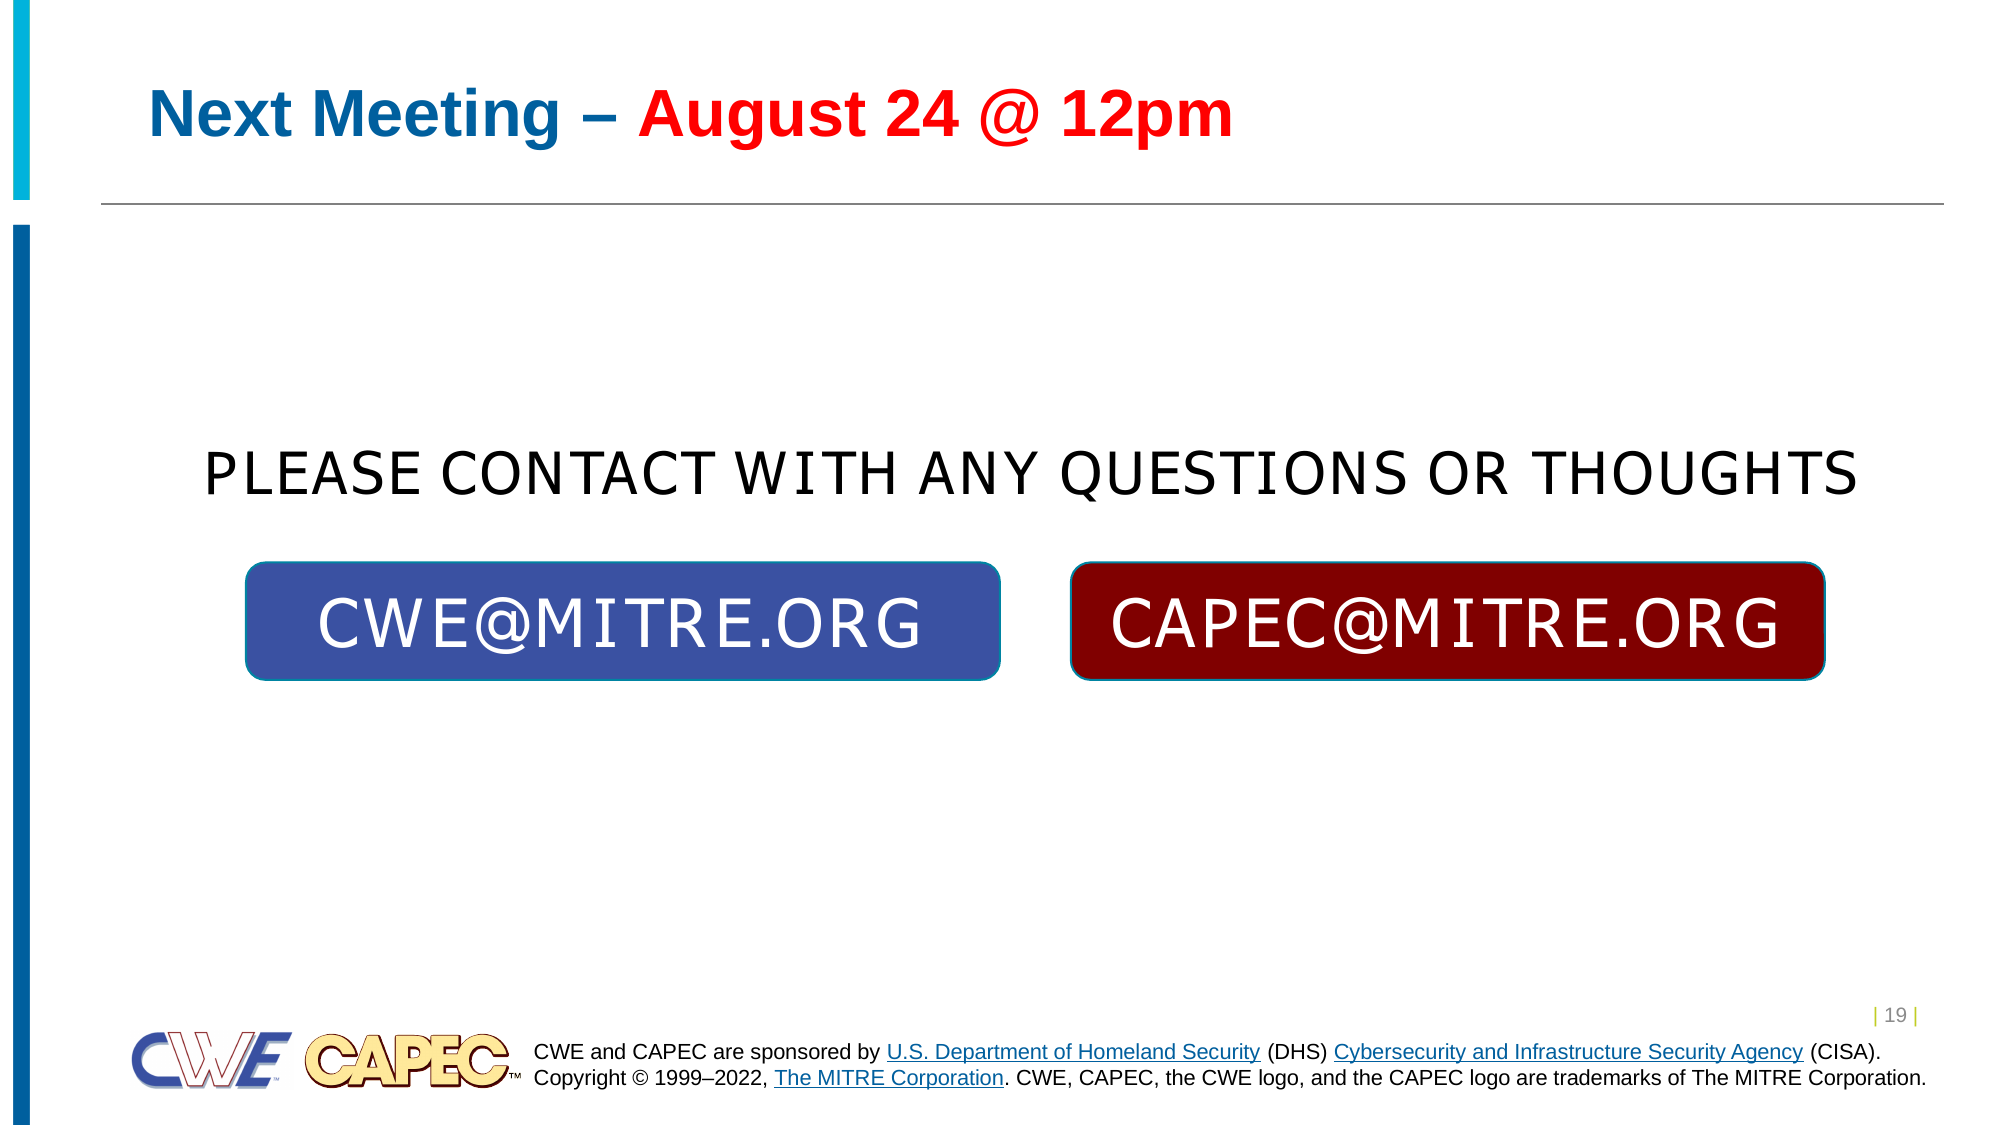

# Next Meeting – August 24 @ 12pm

PLEASE CONTACT WITH ANY QUESTIONS OR THOUGHTS

CWE@MITRE.ORG
CAPEC@MITRE.ORG
| 19 |